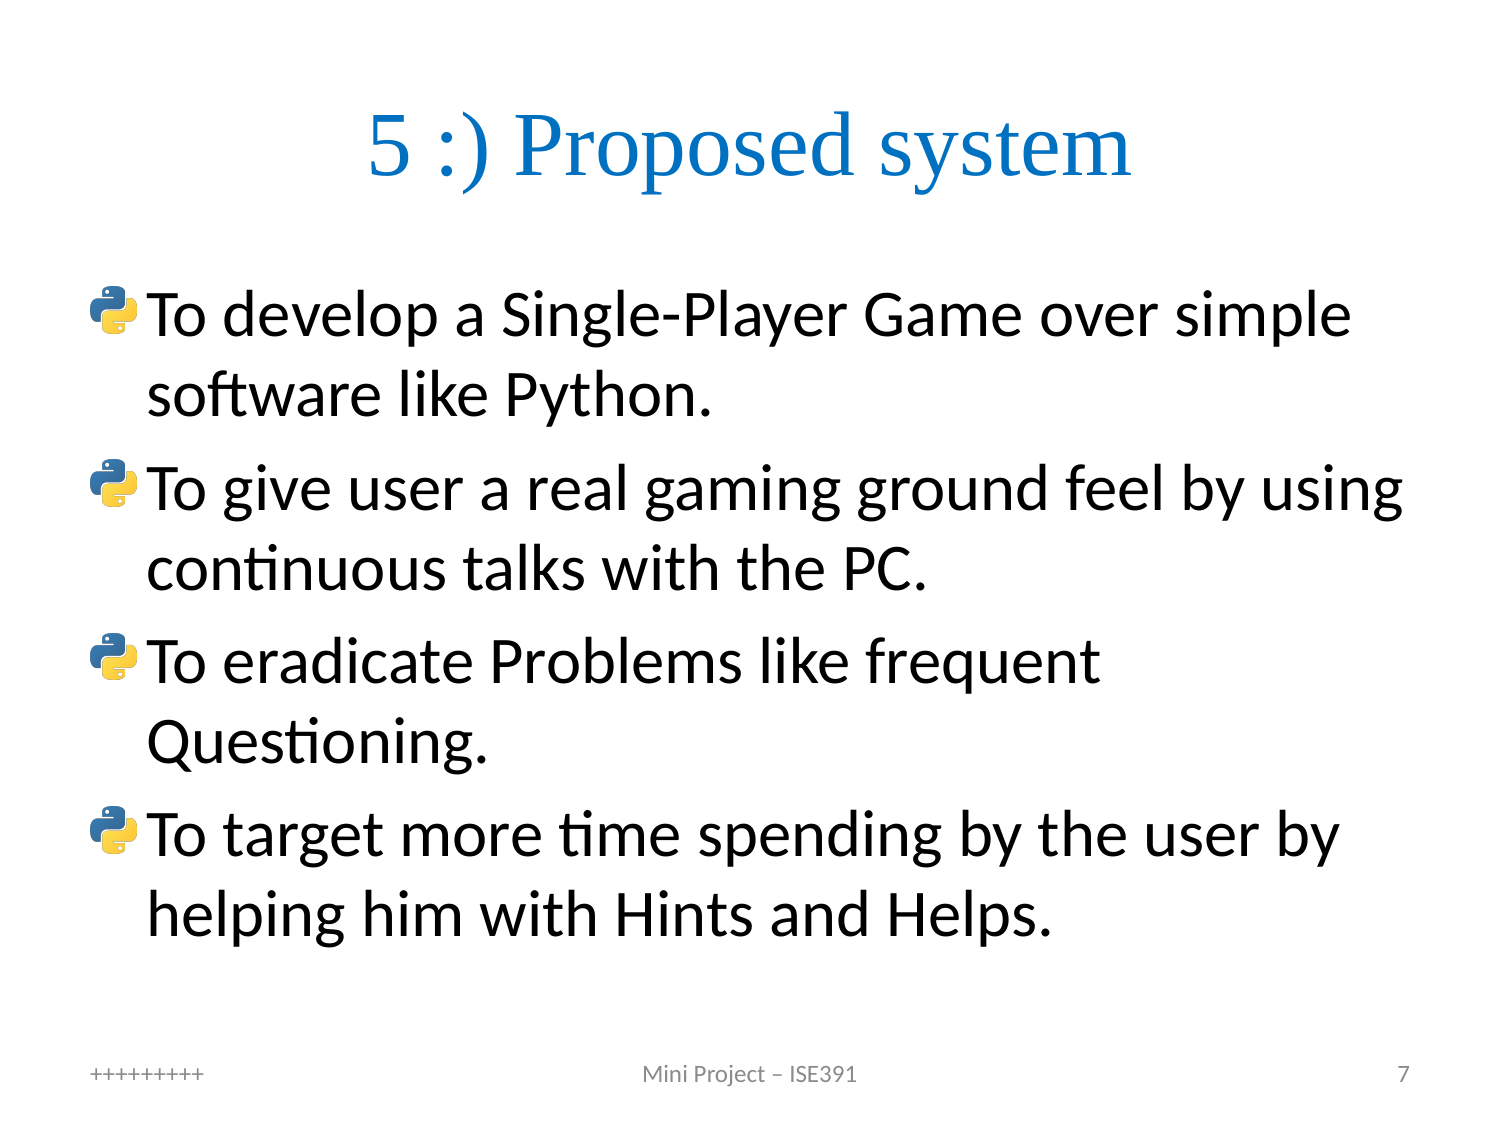

# 5 :) Proposed system
To develop a Single-Player Game over simple software like Python.
To give user a real gaming ground feel by using continuous talks with the PC.
To eradicate Problems like frequent Questioning.
To target more time spending by the user by helping him with Hints and Helps.

+++++++++
Mini Project – ISE391
7